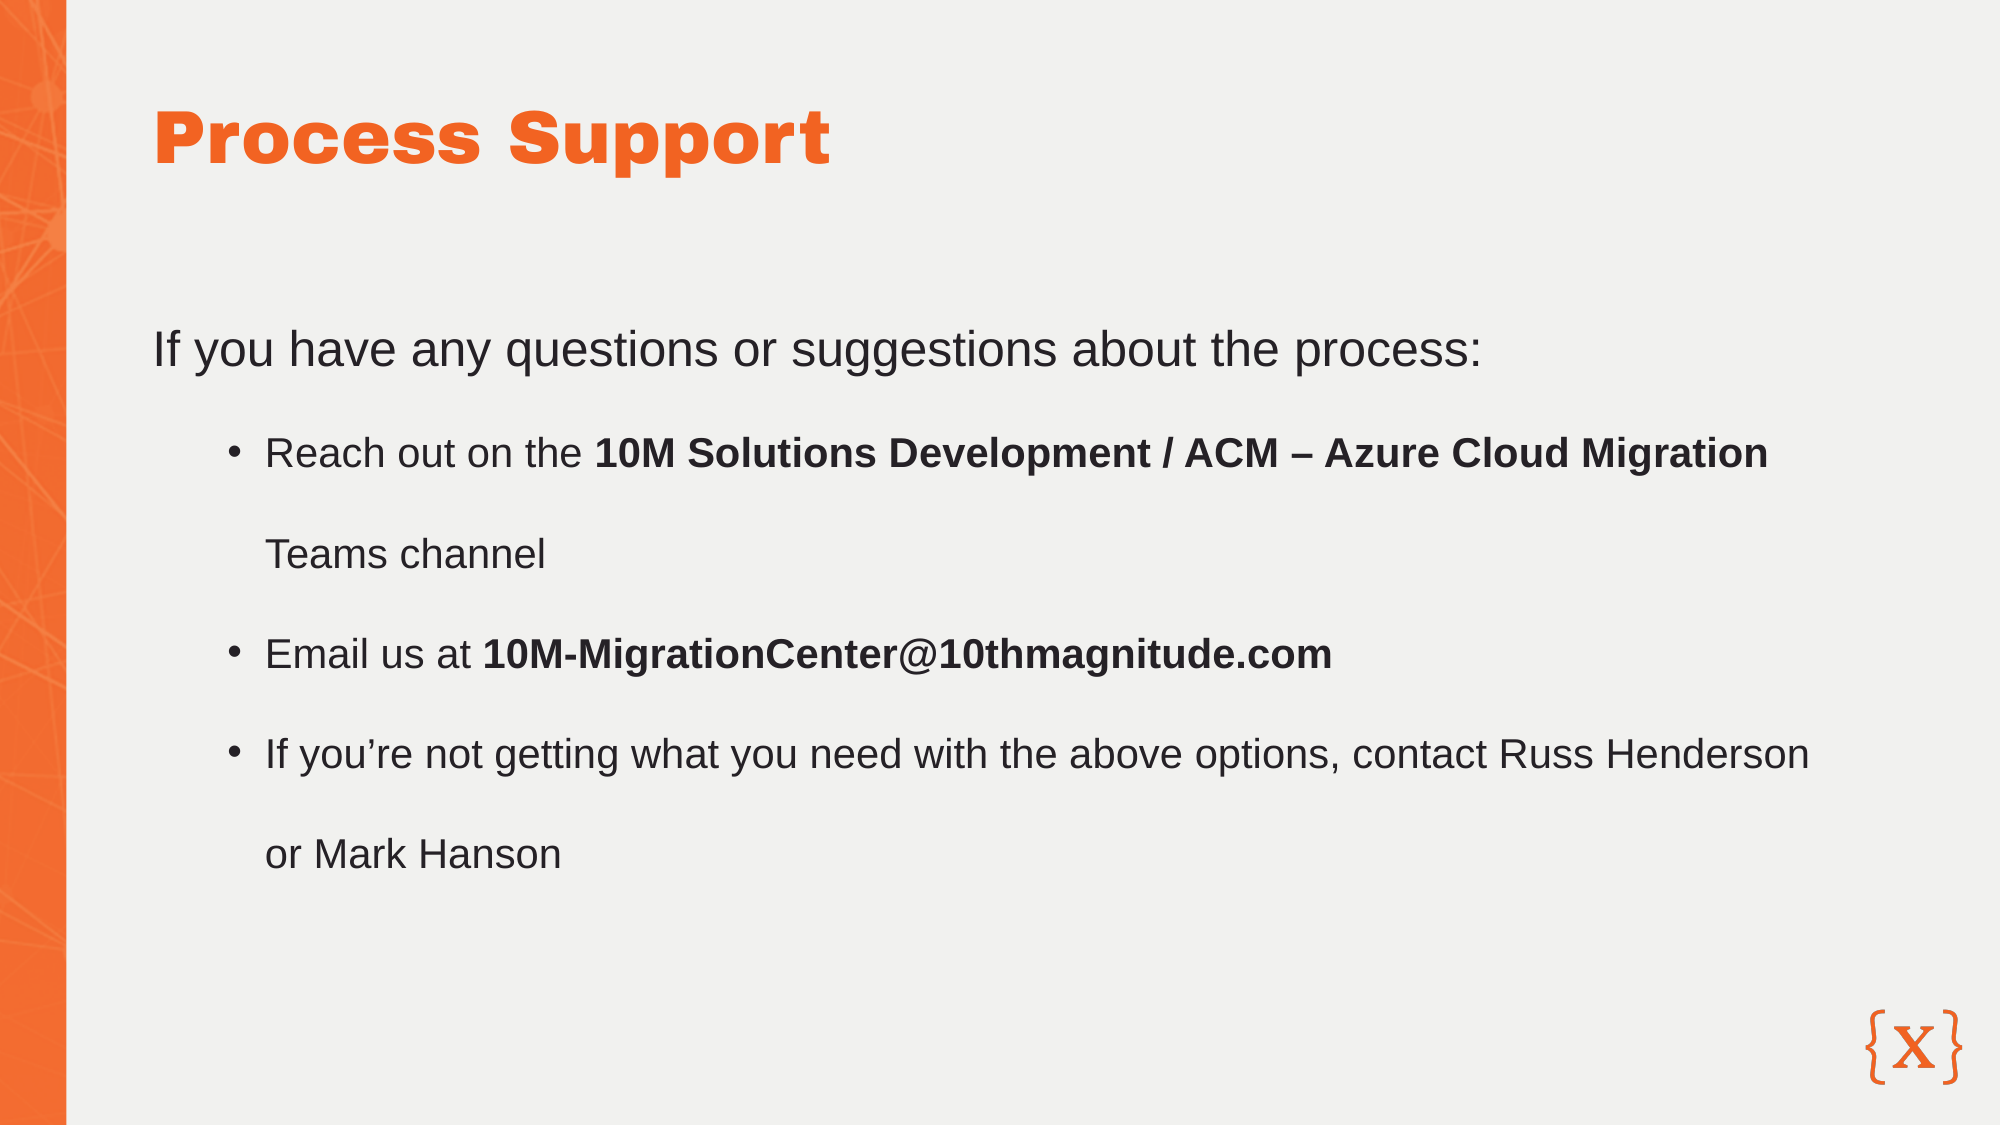

# Process Support
If you have any questions or suggestions about the process:
Reach out on the 10M Solutions Development / ACM – Azure Cloud Migration Teams channel
Email us at 10M-MigrationCenter@10thmagnitude.com
If you’re not getting what you need with the above options, contact Russ Henderson or Mark Hanson